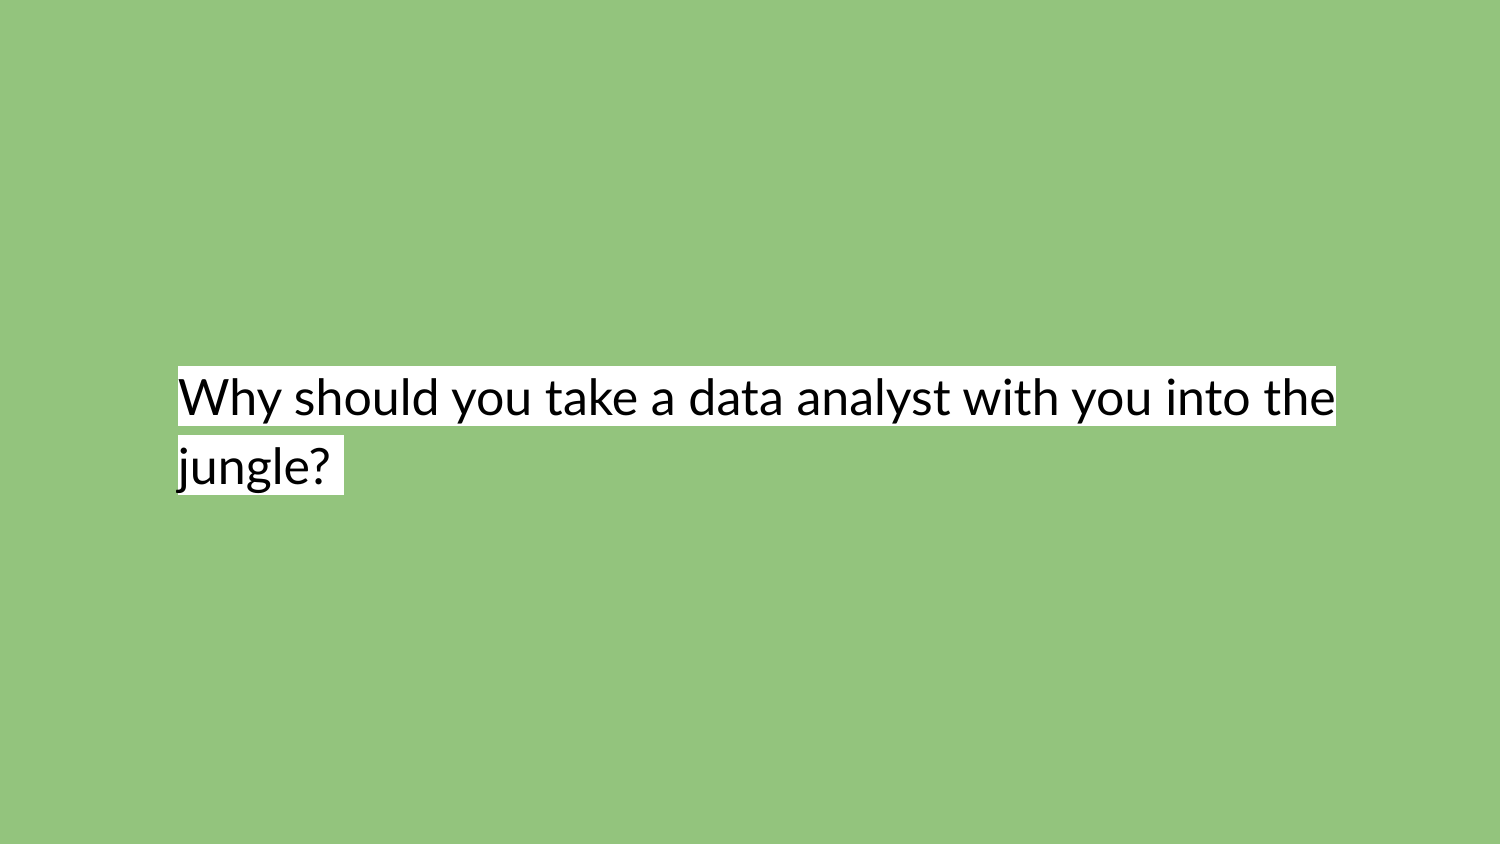

Why should you take a data analyst with you into the jungle?